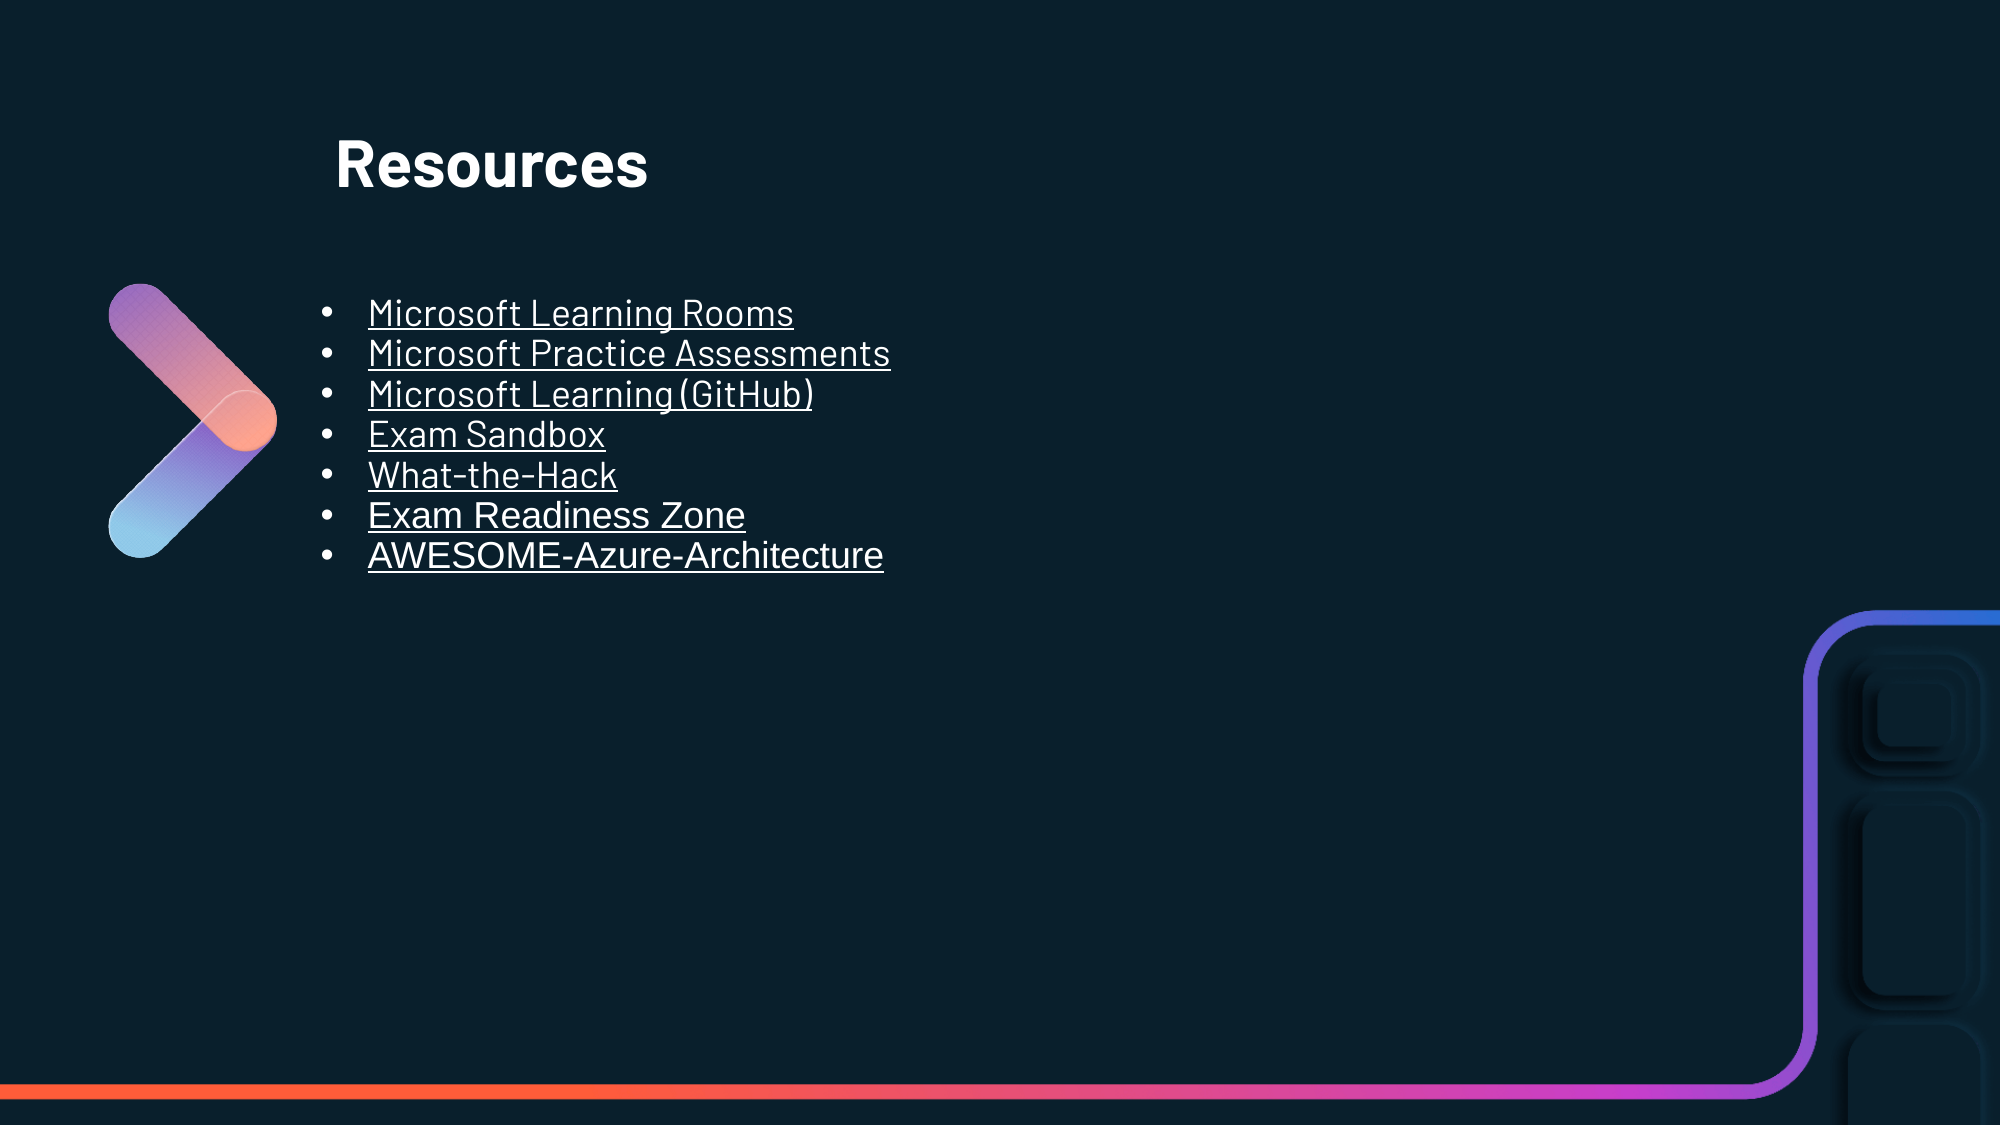

# Resources
Microsoft Learning Rooms
Microsoft Practice Assessments
Microsoft Learning (GitHub)
Exam Sandbox
What-the-Hack
Exam Readiness Zone
AWESOME-Azure-Architecture